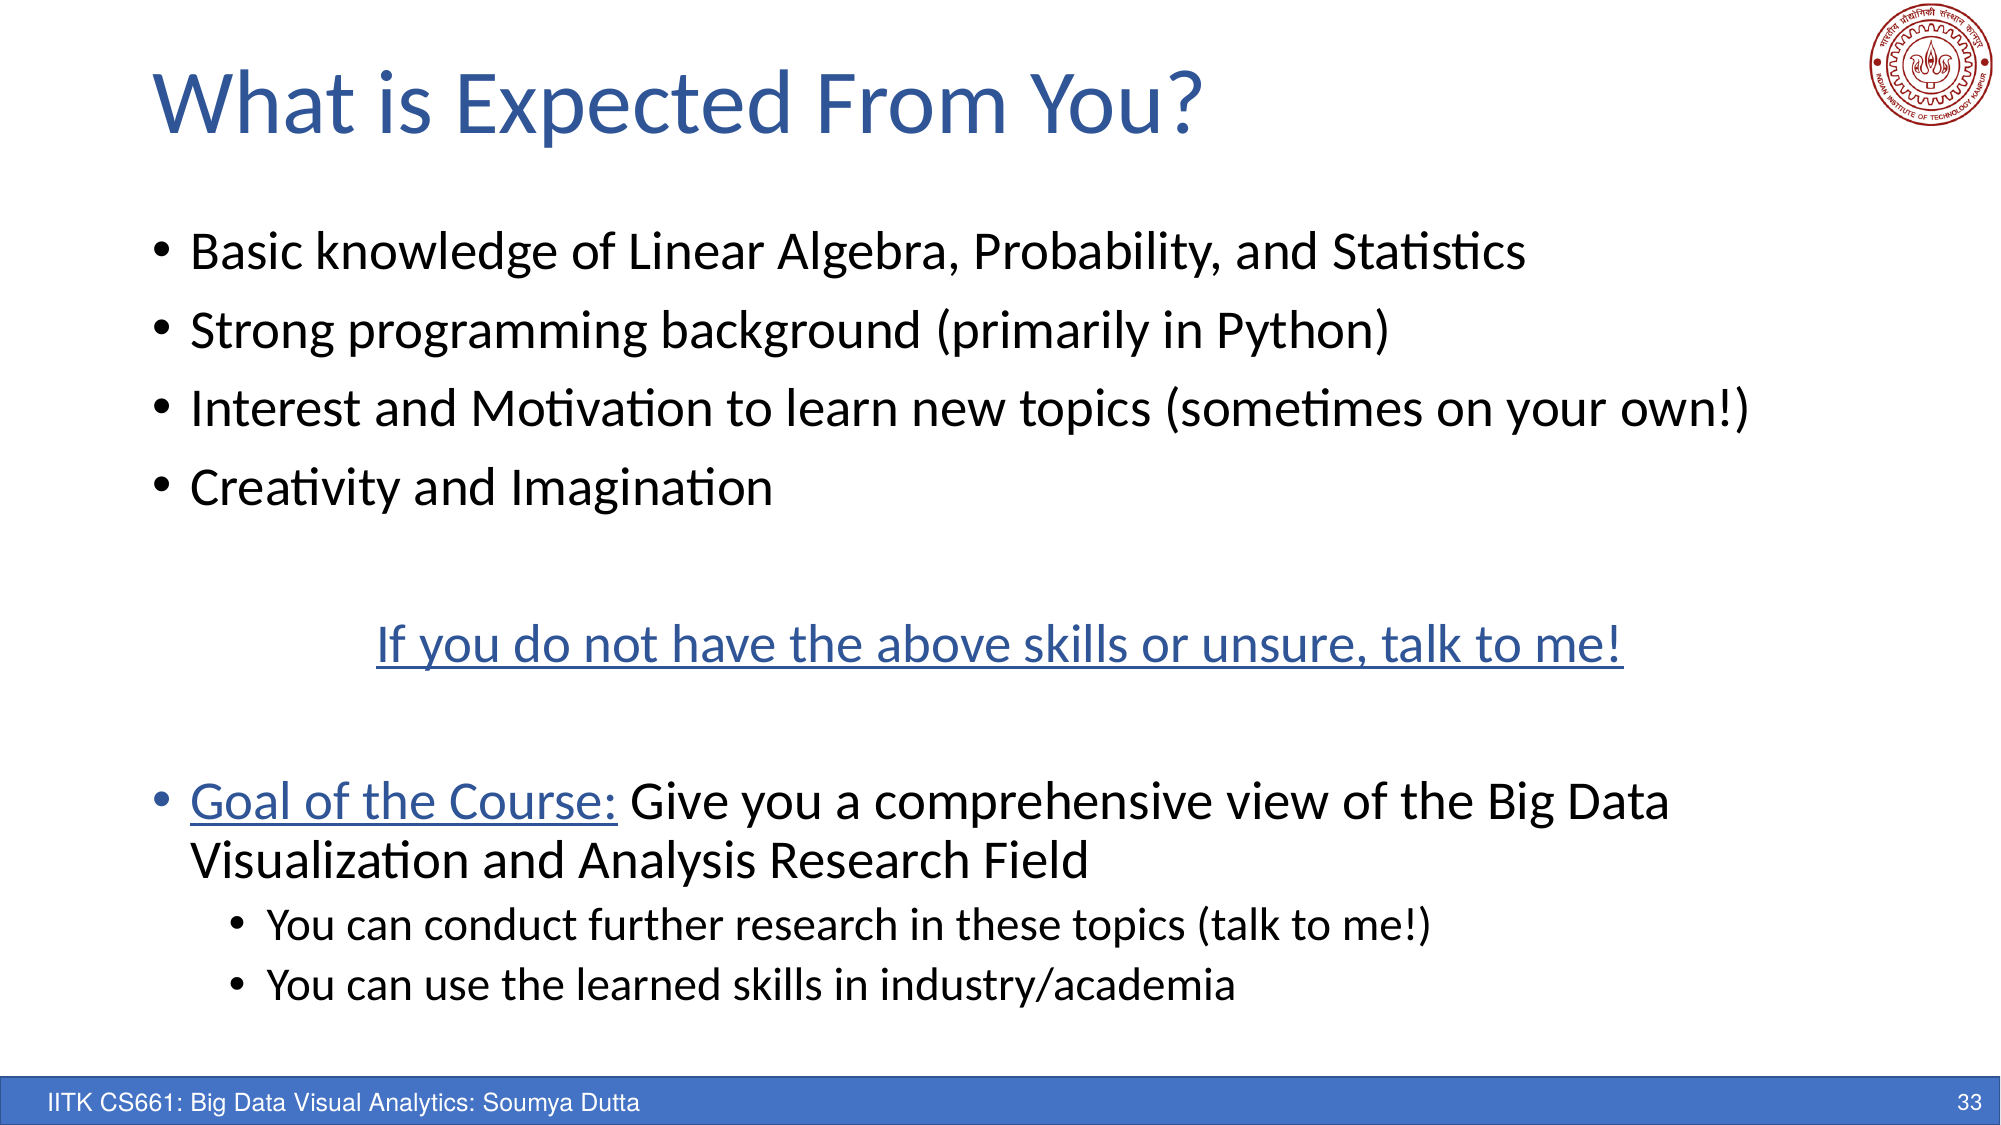

# What is Expected From You?
Basic knowledge of Linear Algebra, Probability, and Statistics
Strong programming background (primarily in Python)
Interest and Motivation to learn new topics (sometimes on your own!)
Creativity and Imagination

If you do not have the above skills or unsure, talk to me!

Goal of the Course: Give you a comprehensive view of the Big Data Visualization and Analysis Research Field
You can conduct further research in these topics (talk to me!)
You can use the learned skills in industry/academia